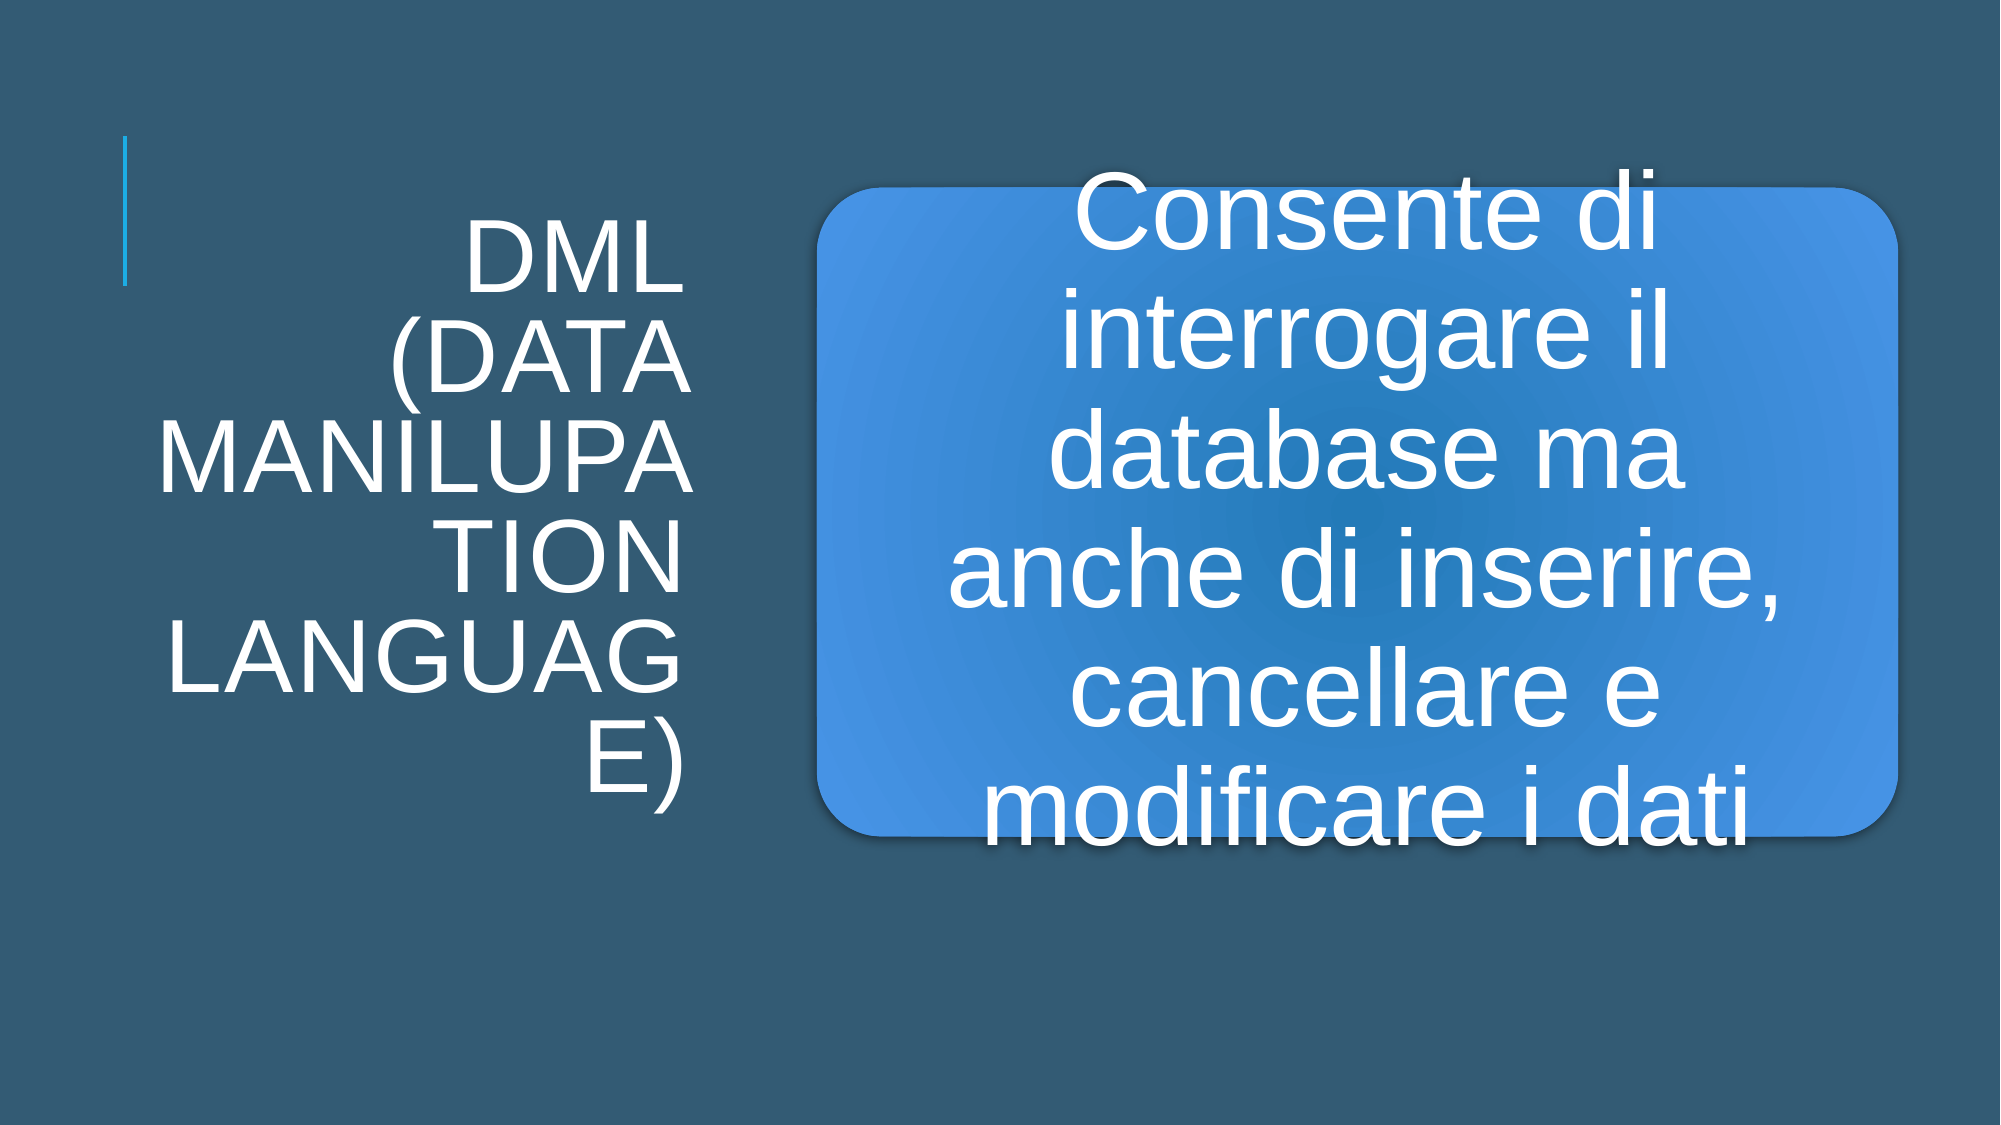

# DML (Data Manilupation Language)
Consente di interrogare il database ma anche di inserire, cancellare e modificare i dati